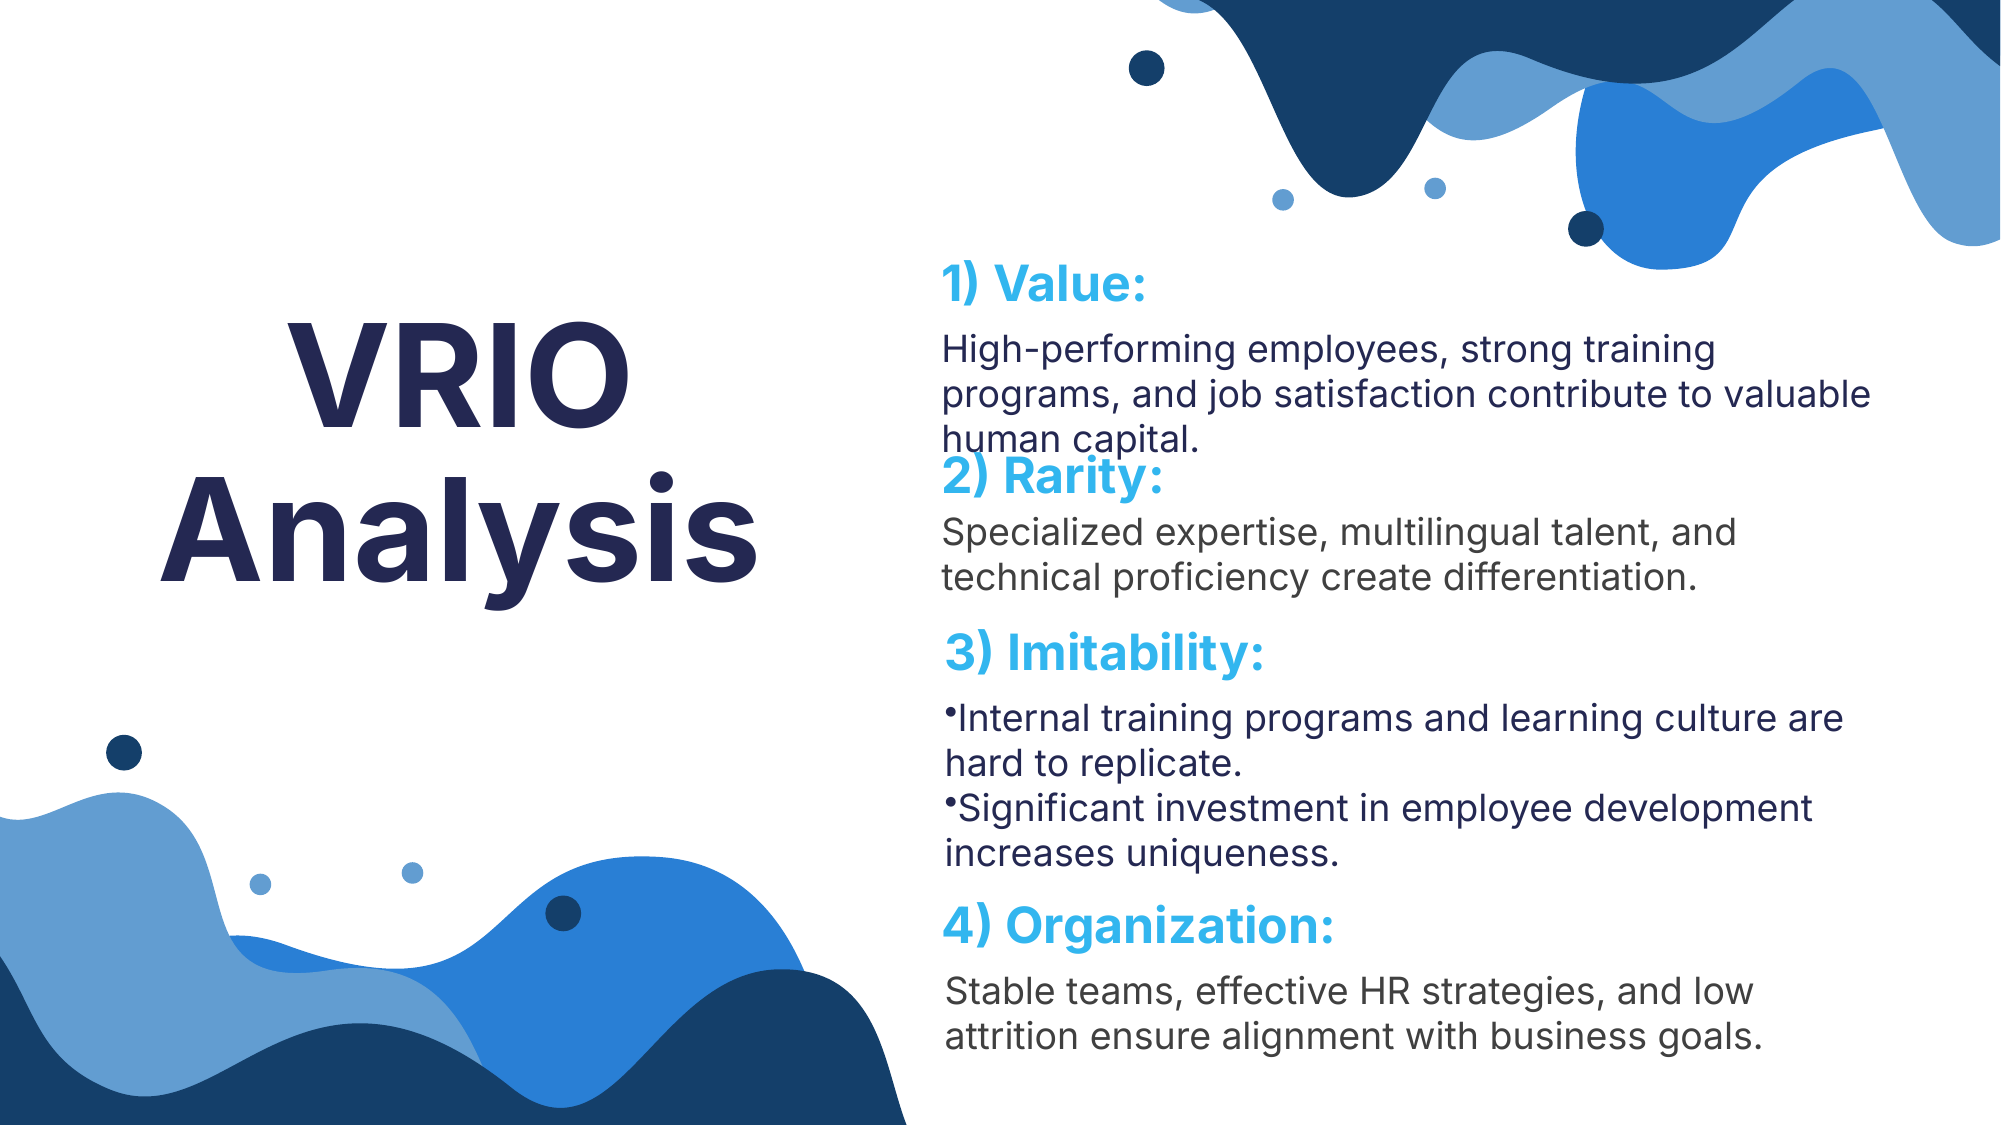

VRIO Analysis
1) Value:
High-performing employees, strong training programs, and job satisfaction contribute to valuable human capital.
2) Rarity:
Specialized expertise, multilingual talent, and technical proficiency create differentiation.
3) Imitability:
Internal training programs and learning culture are hard to replicate.
Significant investment in employee development increases uniqueness.
4) Organization:
Stable teams, effective HR strategies, and low attrition ensure alignment with business goals.